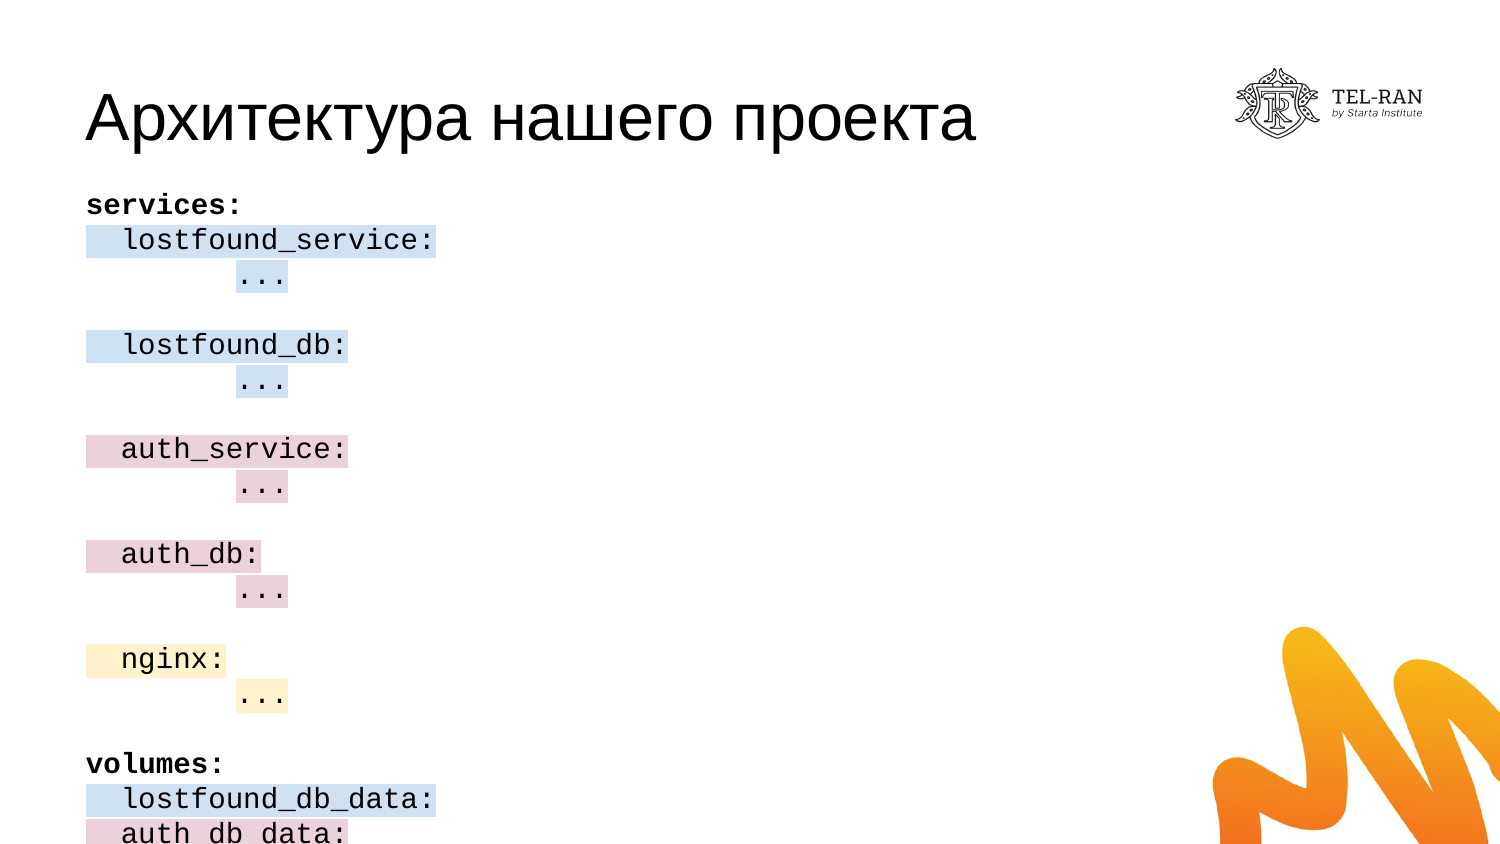

# Архитектура нашего проекта
services:
  lostfound_service:
	...

  lostfound_db:
	...

  auth_service:
	...

  auth_db:
	...

  nginx:
	...

volumes:
  lostfound_db_data:
  auth_db_data: